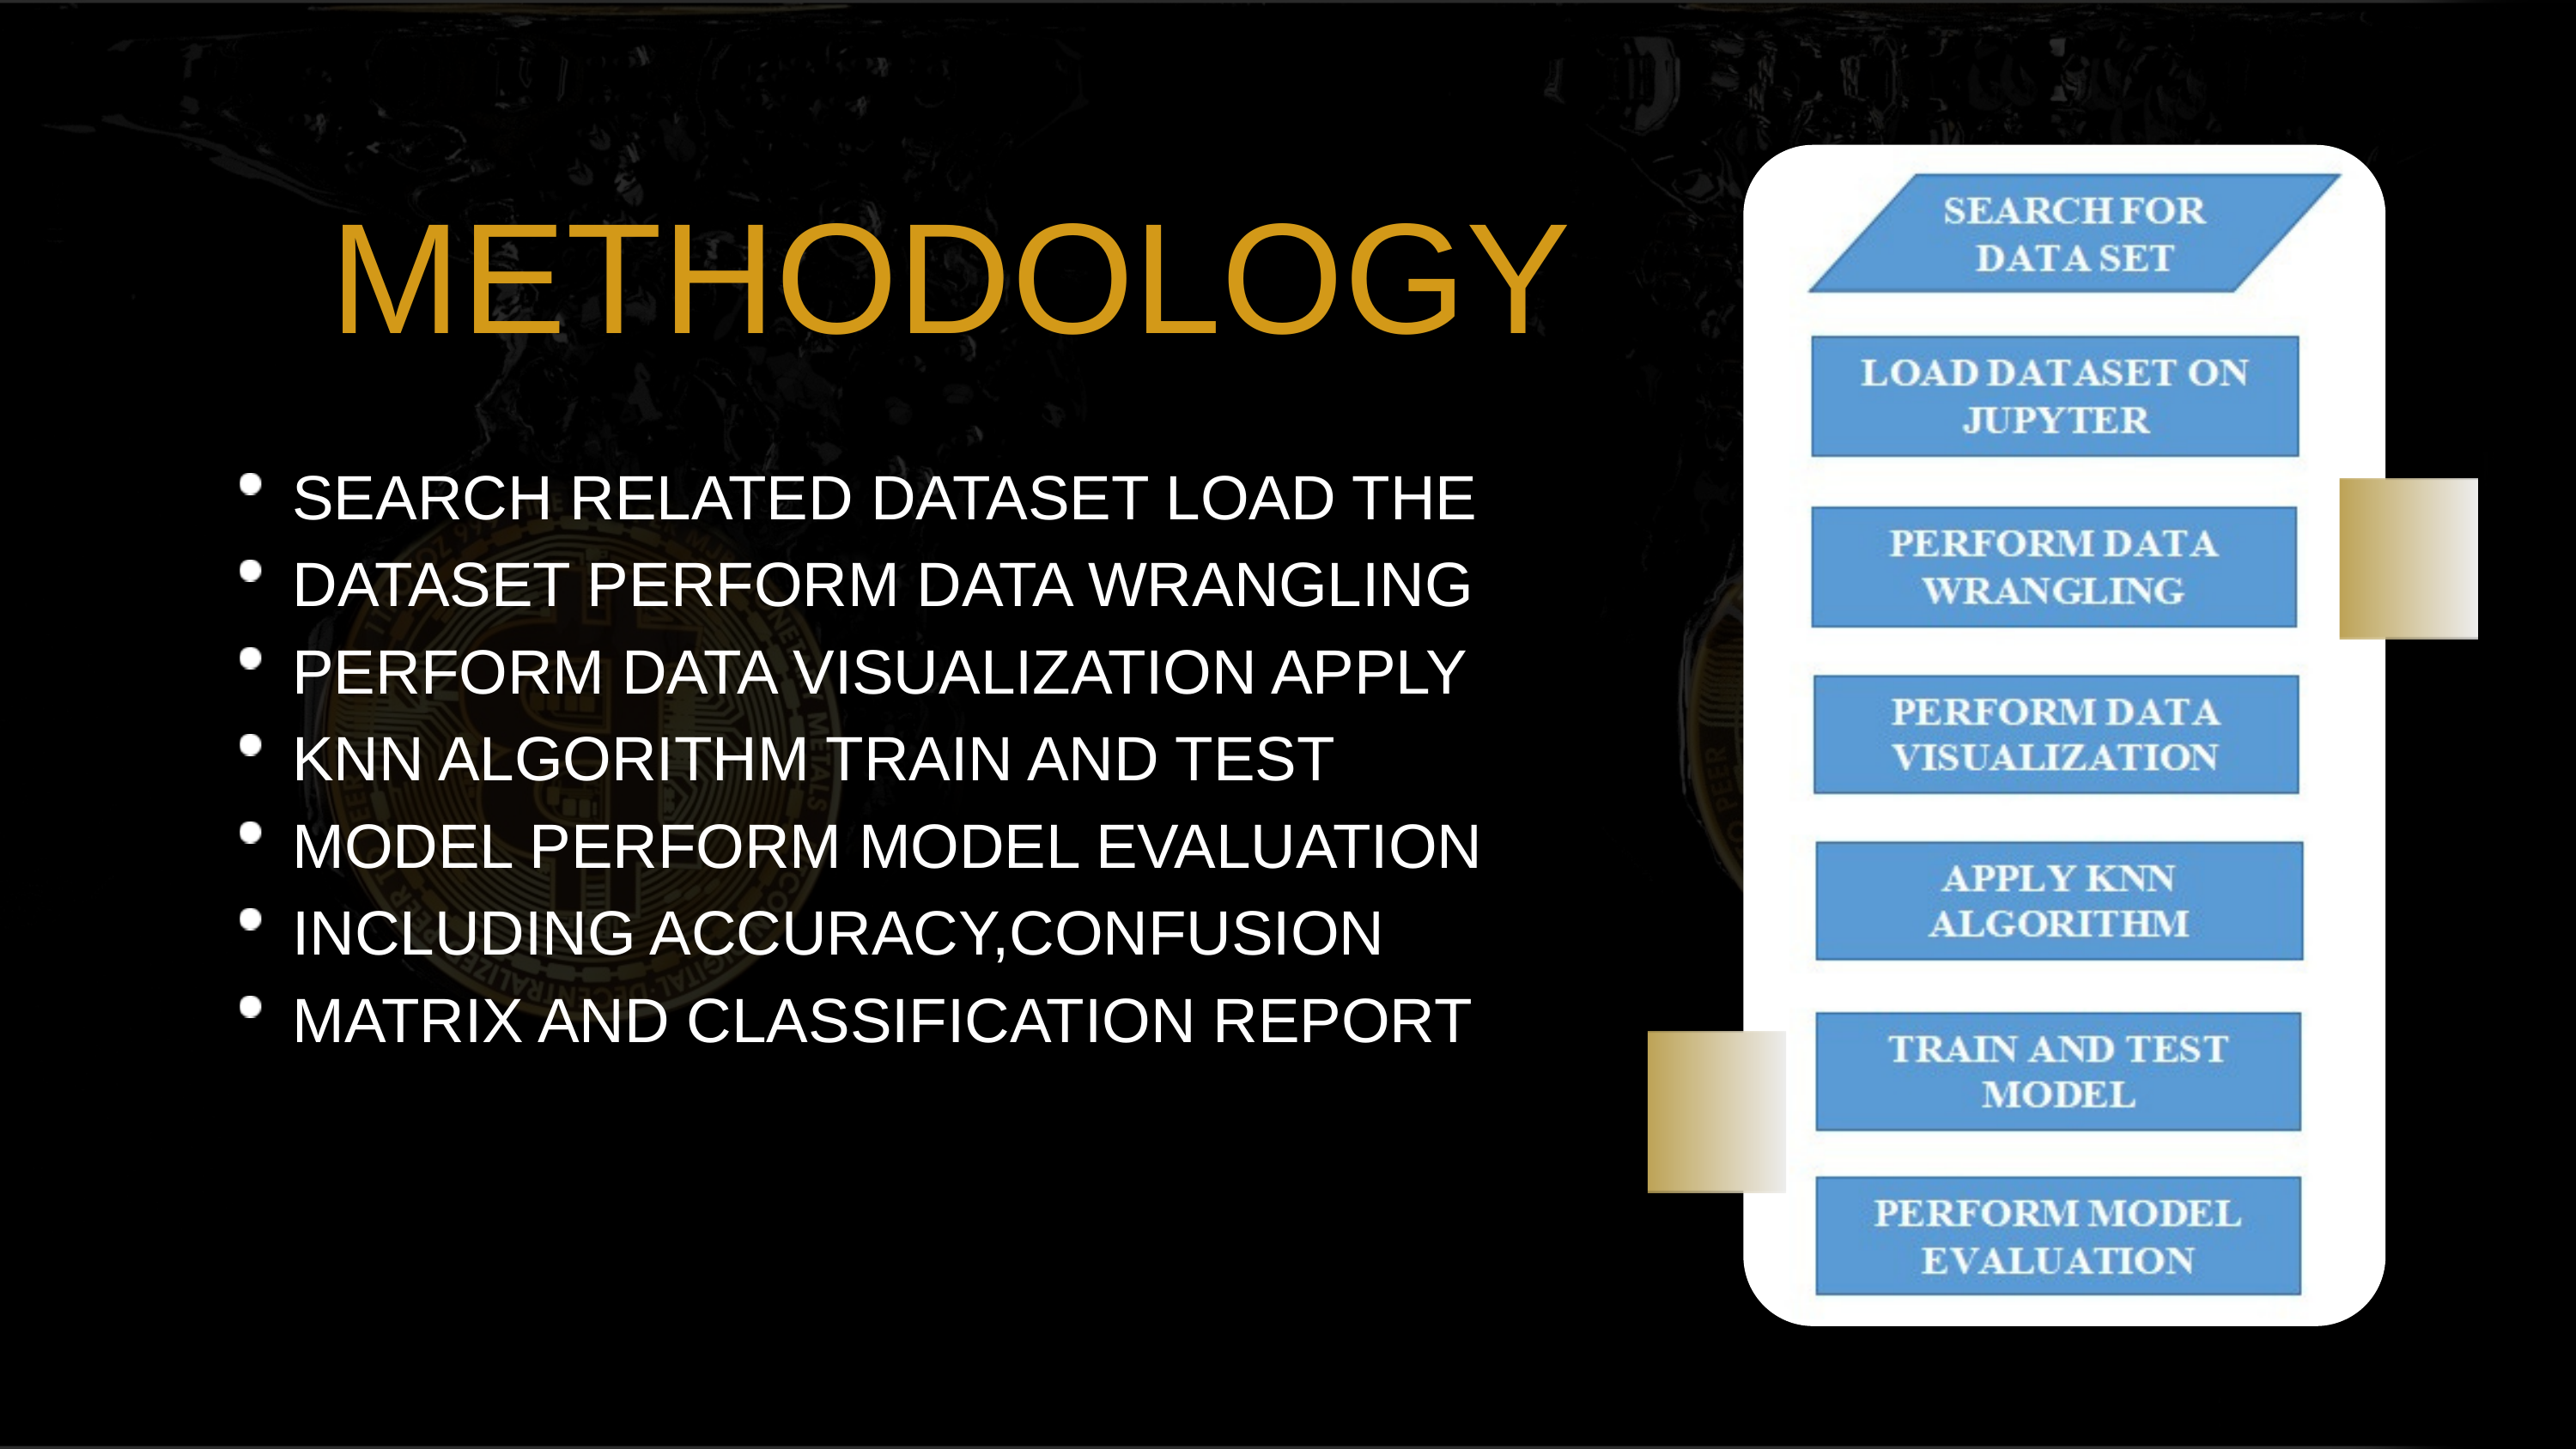

METHODOLOGY
SEARCH RELATED DATASET LOAD THE DATASET PERFORM DATA WRANGLING PERFORM DATA VISUALIZATION APPLY KNN ALGORITHM TRAIN AND TEST MODEL PERFORM MODEL EVALUATION INCLUDING ACCURACY,CONFUSION MATRIX AND CLASSIFICATION REPORT